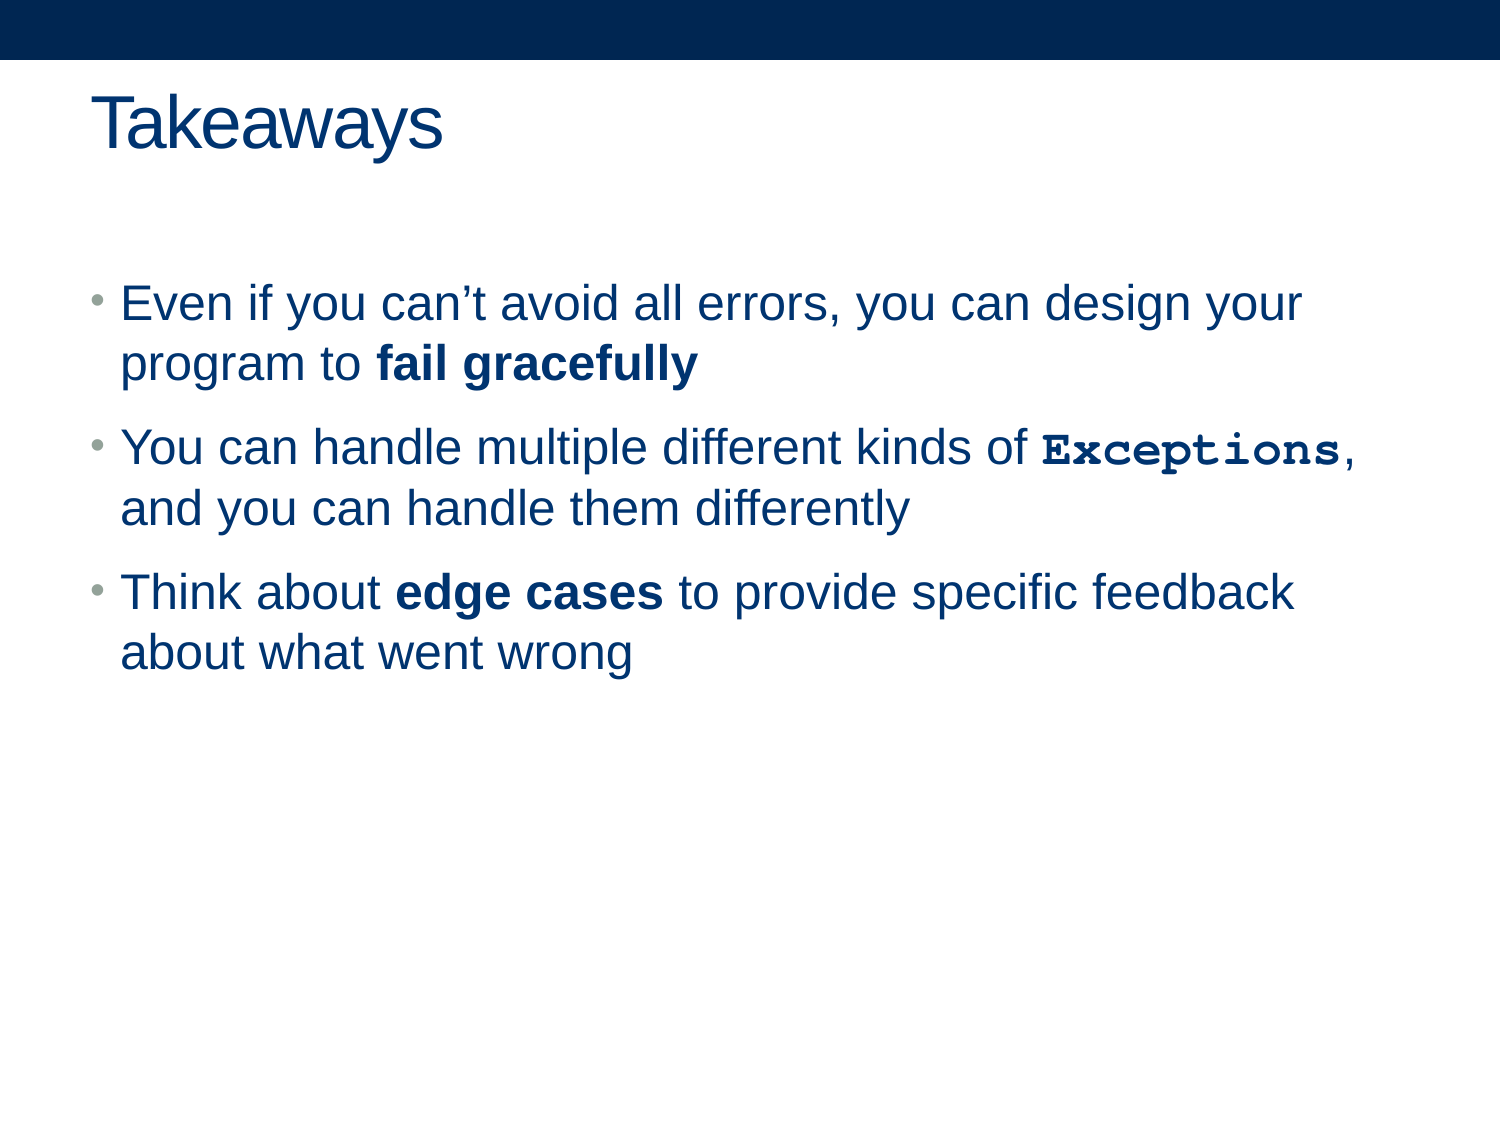

# Takeaways
Even if you can’t avoid all errors, you can design your program to fail gracefully
You can handle multiple different kinds of Exceptions, and you can handle them differently
Think about edge cases to provide specific feedback about what went wrong